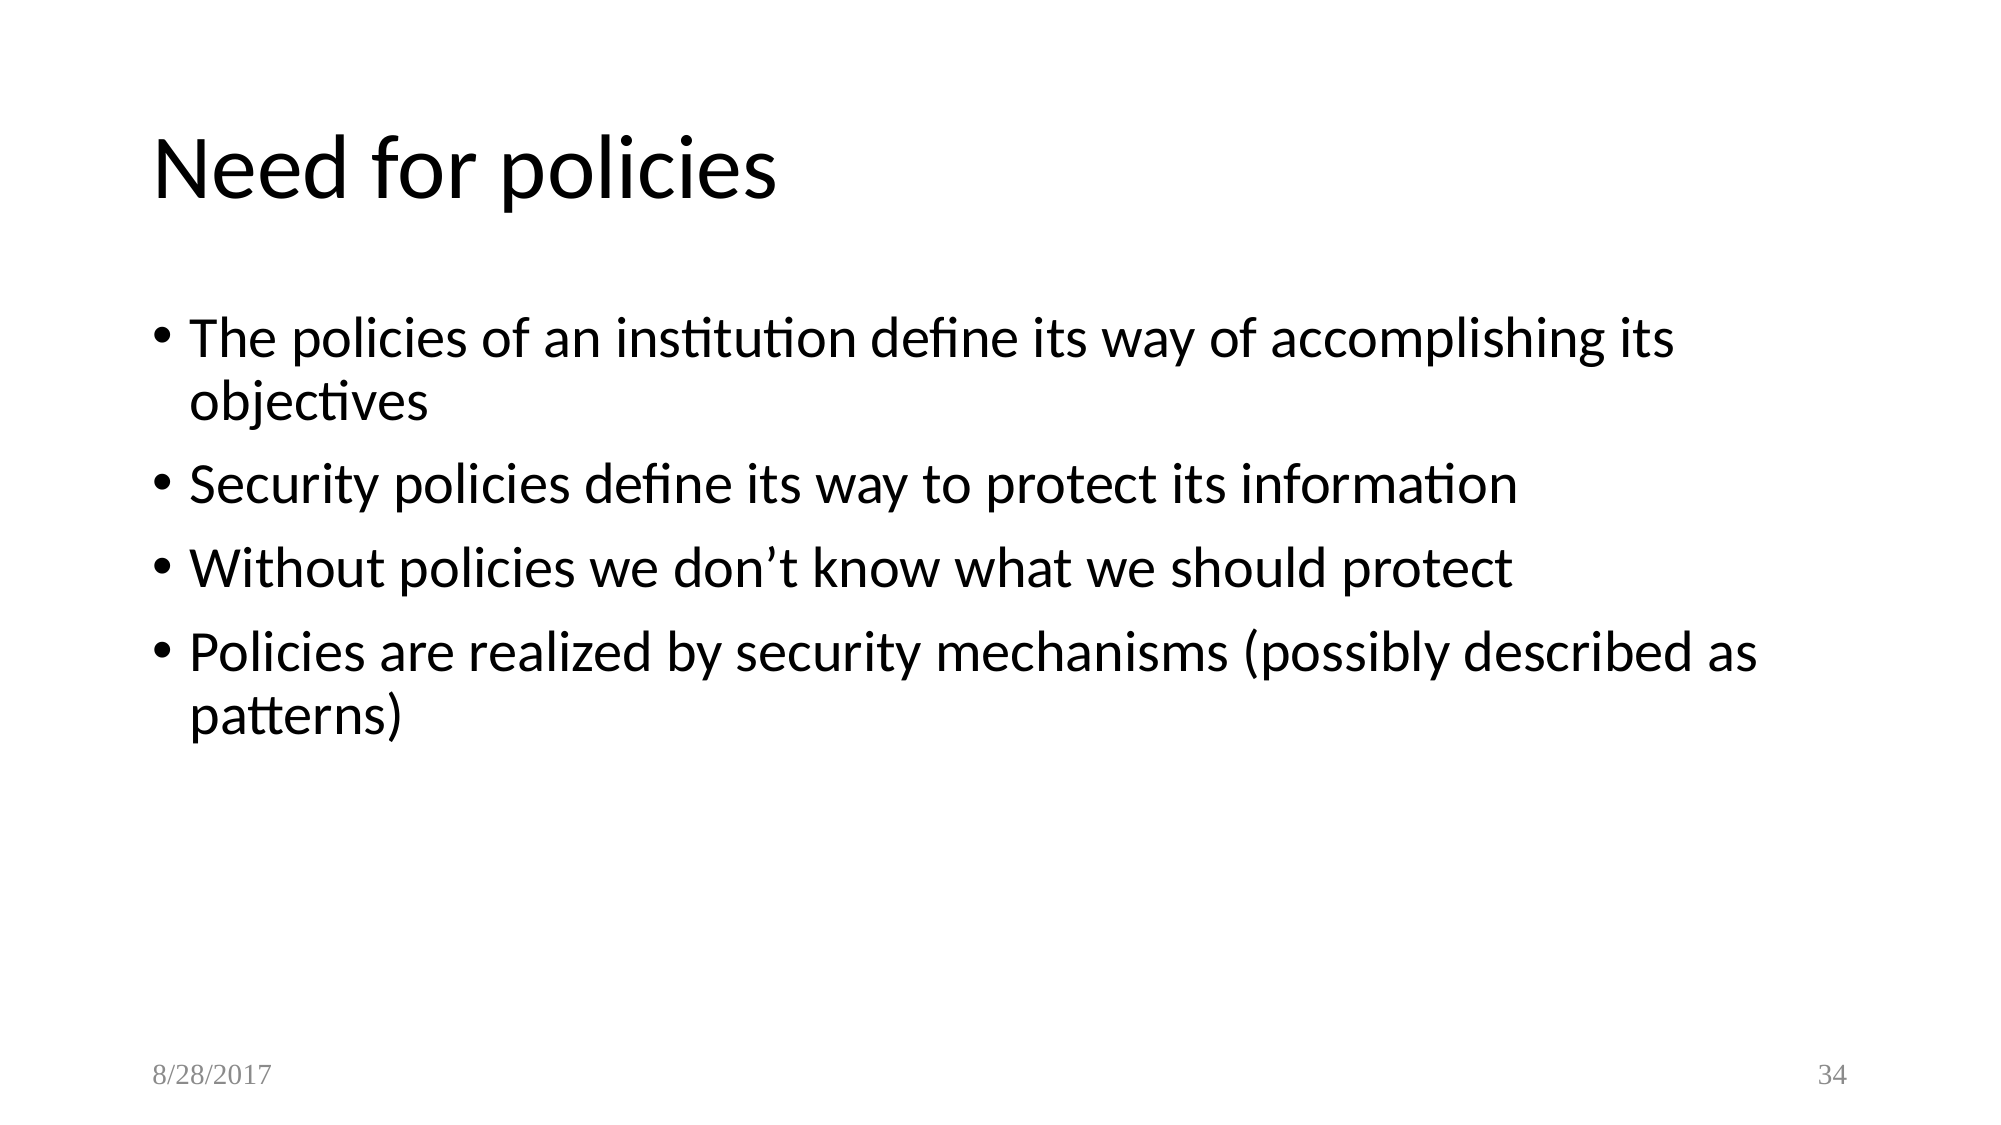

Need for policies
The policies of an institution define its way of accomplishing its objectives
Security policies define its way to protect its information
Without policies we don’t know what we should protect
Policies are realized by security mechanisms (possibly described as patterns)
8/28/2017
34